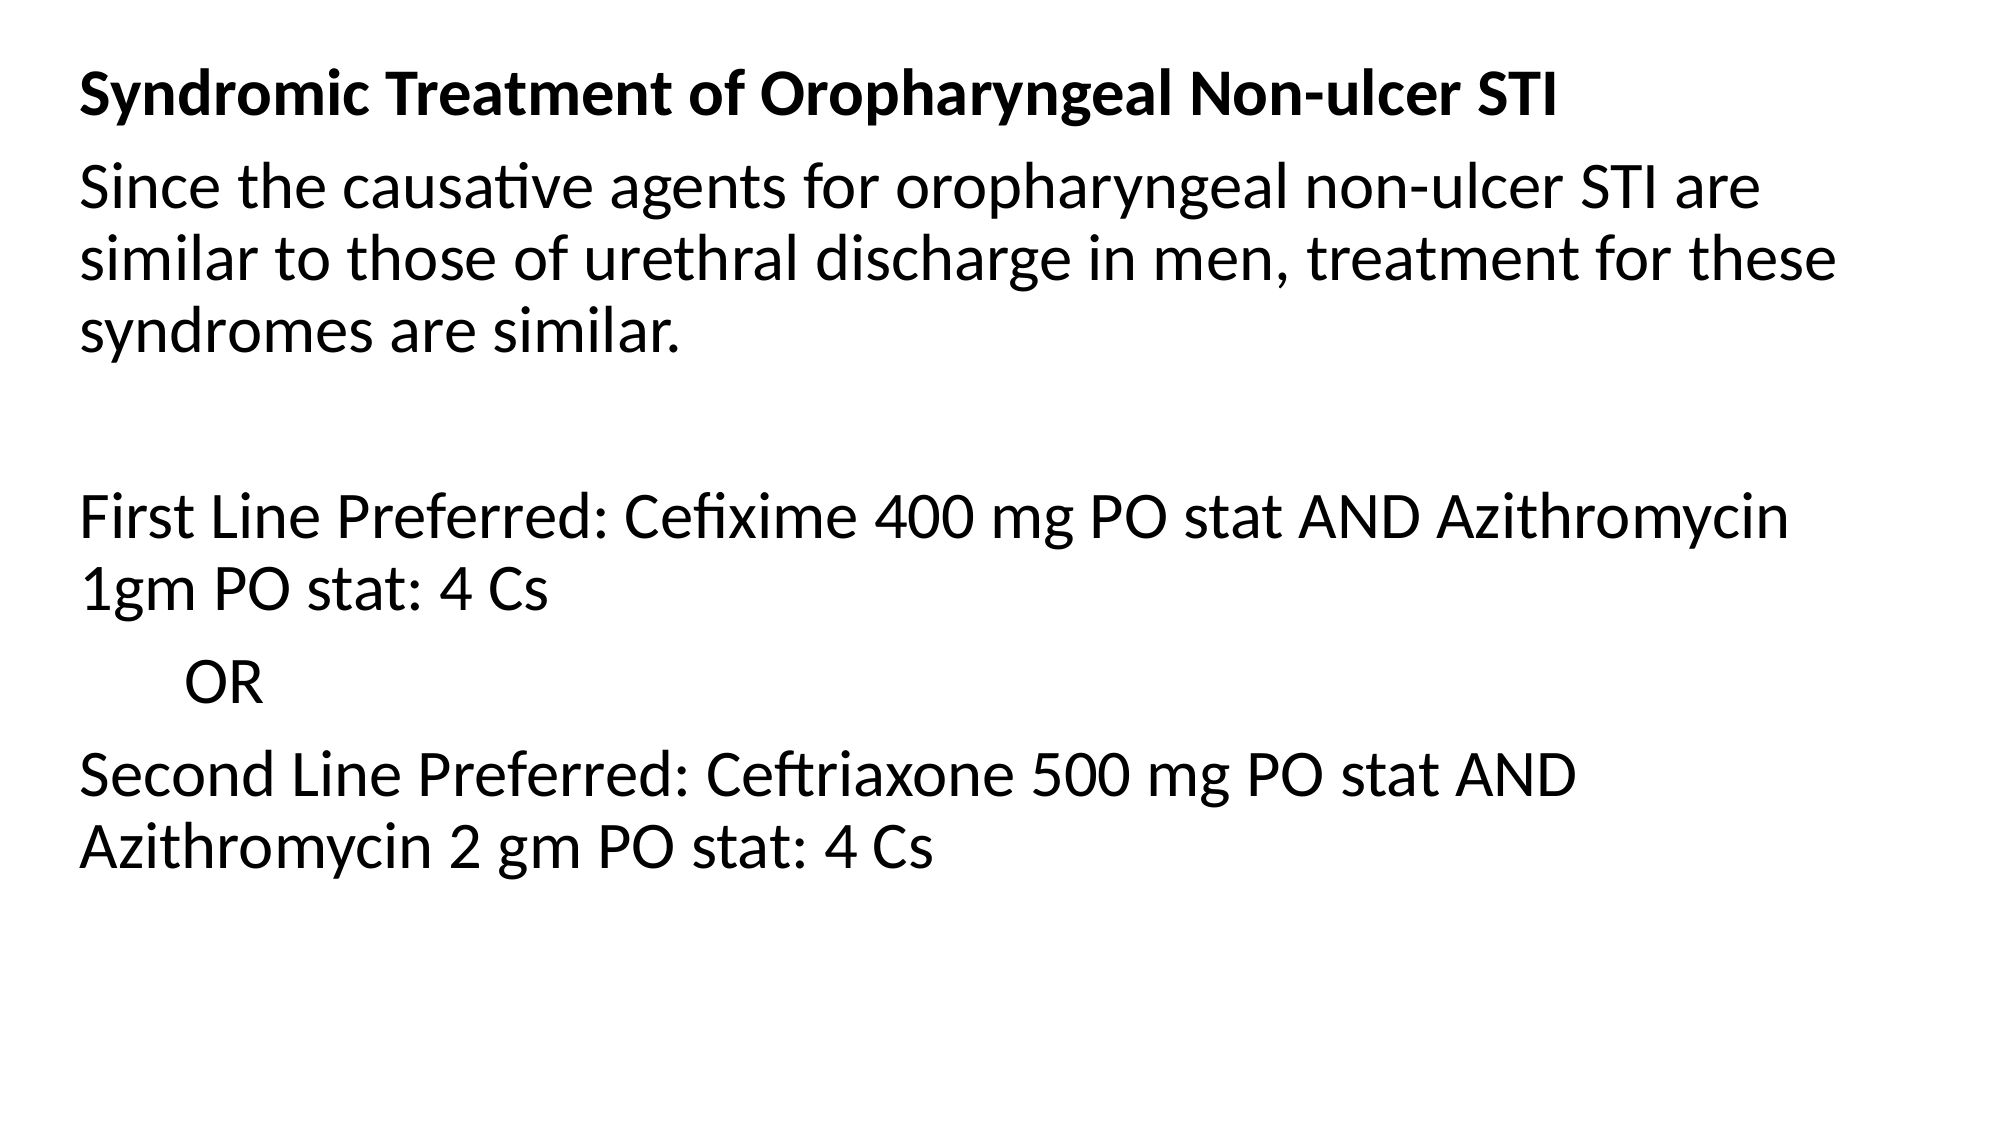

Syndromic Treatment of Oropharyngeal Non-ulcer STI
Since the causative agents for oropharyngeal non-ulcer STI are similar to those of urethral discharge in men, treatment for these syndromes are similar.

First Line Preferred: Cefixime 400 mg PO stat AND Azithromycin 1gm PO stat: 4 Cs
       OR
Second Line Preferred: Ceftriaxone 500 mg PO stat AND Azithromycin 2 gm PO stat: 4 Cs